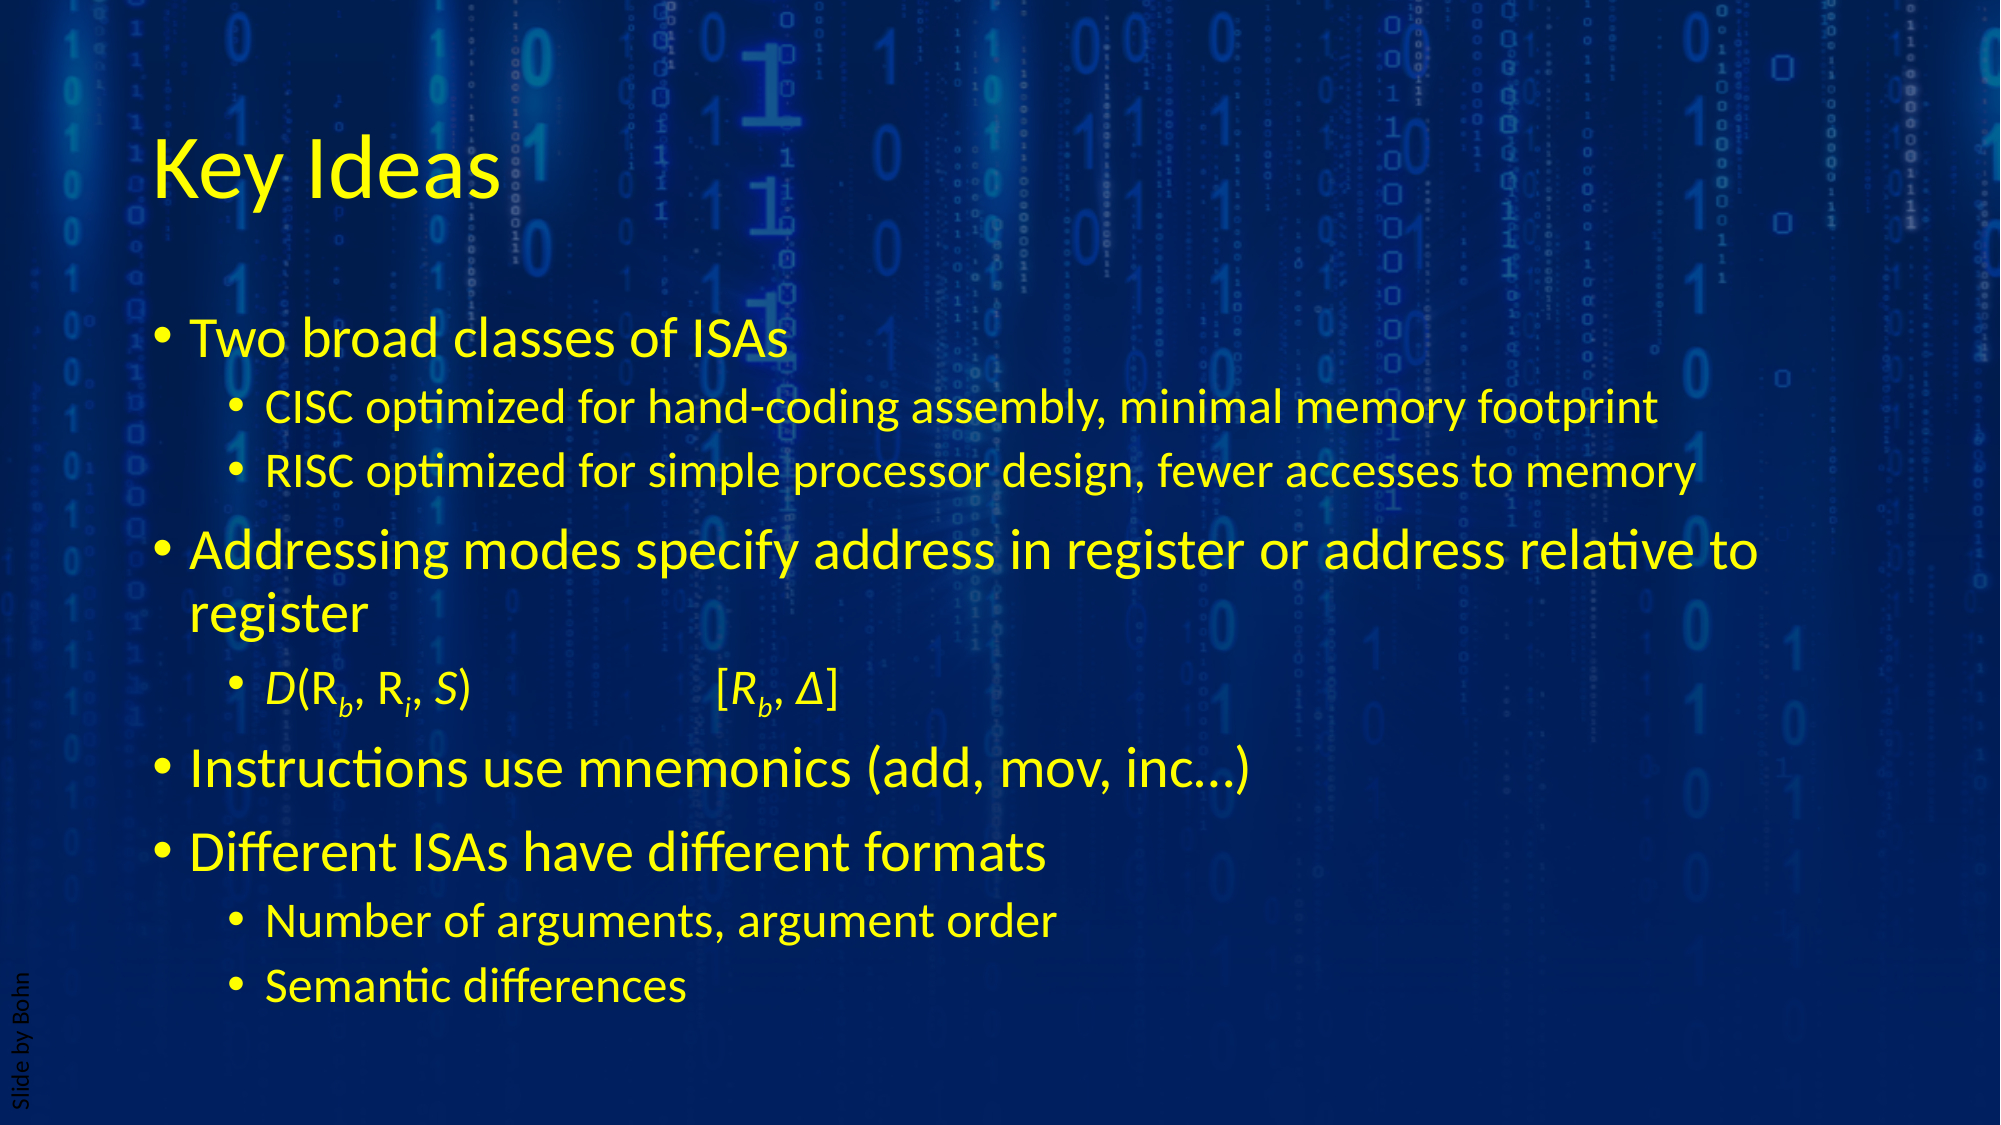

# Key Ideas
Two broad classes of ISAs
CISC optimized for hand-coding assembly, minimal memory footprint
RISC optimized for simple processor design, fewer accesses to memory
Addressing modes specify address in register or address relative to register
D(Rb, Ri, S)		[Rb, Δ]
Instructions use mnemonics (add, mov, inc…)
Different ISAs have different formats
Number of arguments, argument order
Semantic differences

Slide by Bohn
Programming at the Hardware/Software Interface
70